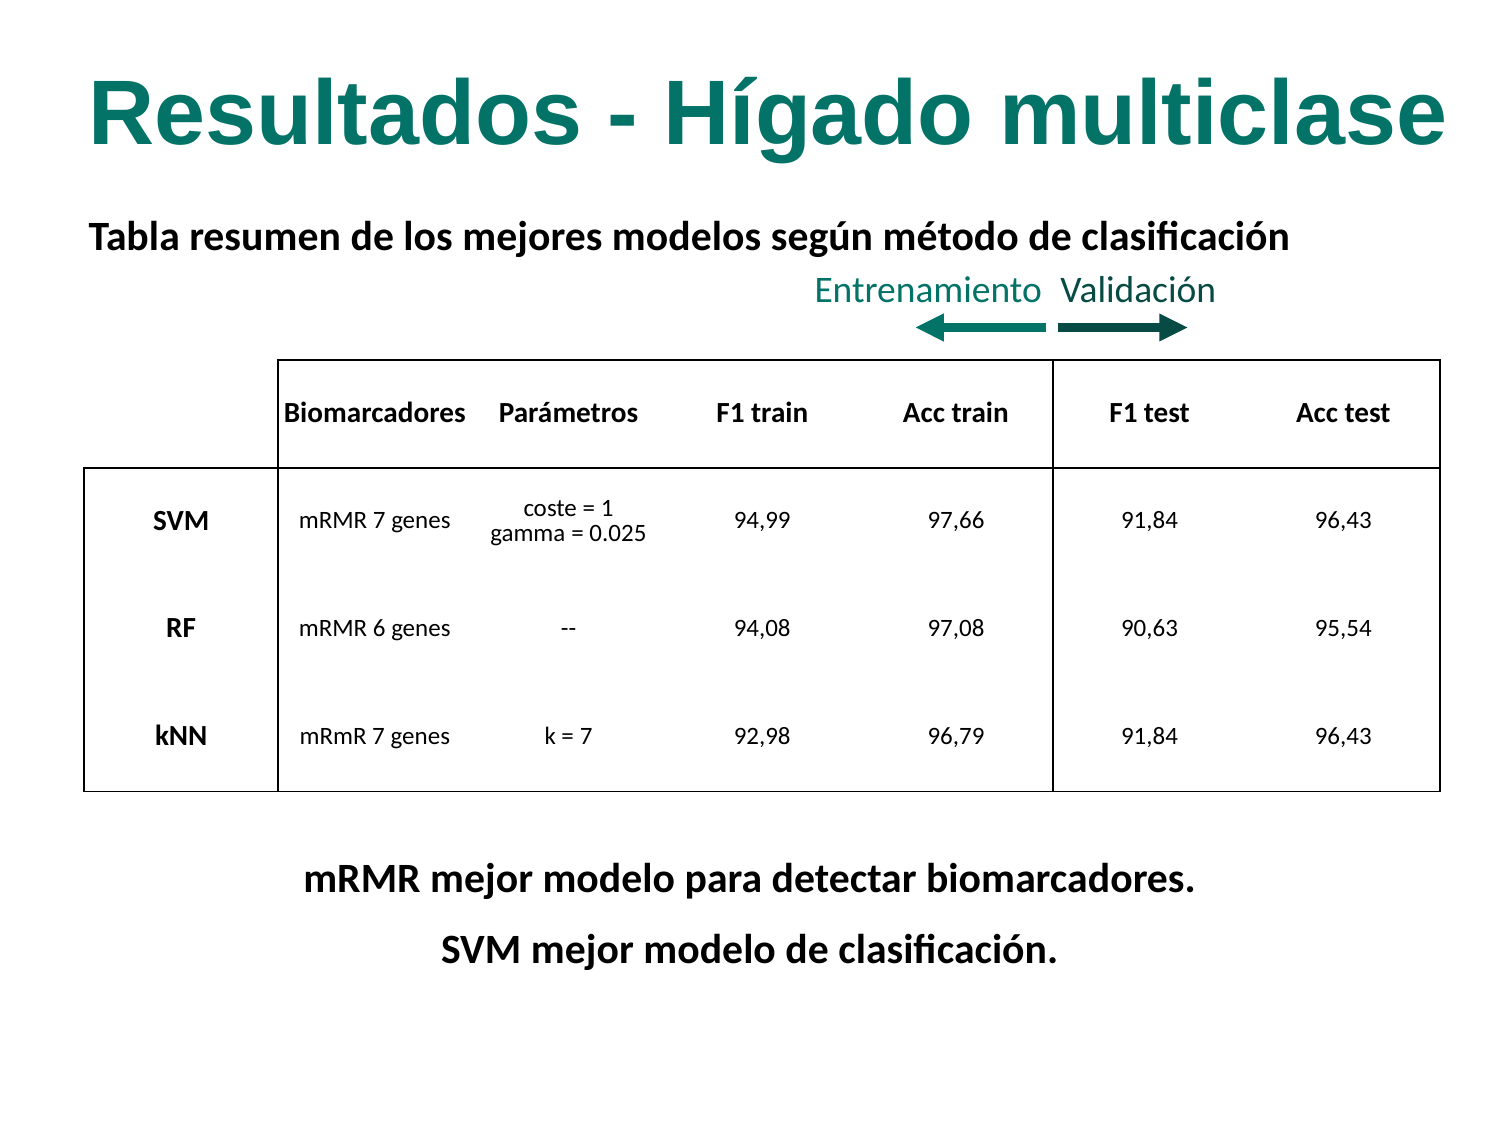

Resultados - Hígado multiclase
Tabla resumen de los mejores modelos según método de clasificación
Entrenamiento
Validación
|  | Biomarcadores | Parámetros | F1 train | Acc train | F1 test | Acc test |
| --- | --- | --- | --- | --- | --- | --- |
| SVM | mRMR 7 genes | coste = 1 gamma = 0.025 | 94,99 | 97,66 | 91,84 | 96,43 |
| RF | mRMR 6 genes | -- | 94,08 | 97,08 | 90,63 | 95,54 |
| kNN | mRmR 7 genes | k = 7 | 92,98 | 96,79 | 91,84 | 96,43 |
mRMR mejor modelo para detectar biomarcadores.
SVM mejor modelo de clasificación.